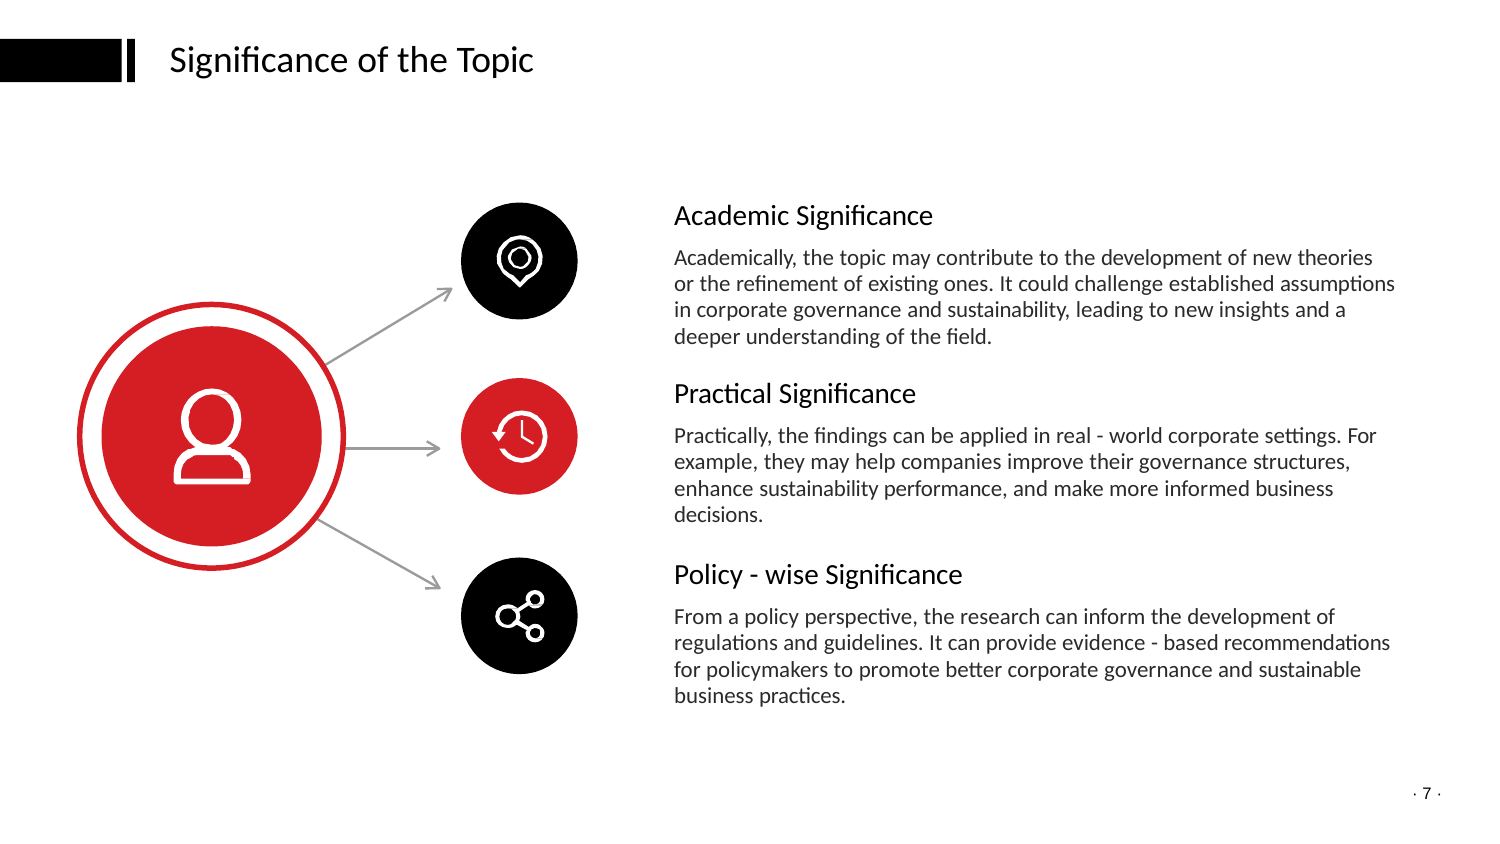

# Significance of the Topic
Academic Significance
Academically, the topic may contribute to the development of new theories or the refinement of existing ones. It could challenge established assumptions in corporate governance and sustainability, leading to new insights and a deeper understanding of the field.
Practical Significance
Practically, the findings can be applied in real - world corporate settings. For example, they may help companies improve their governance structures, enhance sustainability performance, and make more informed business decisions.

Policy - wise Significance
From a policy perspective, the research can inform the development of regulations and guidelines. It can provide evidence - based recommendations for policymakers to promote better corporate governance and sustainable business practices.

· 7 ·